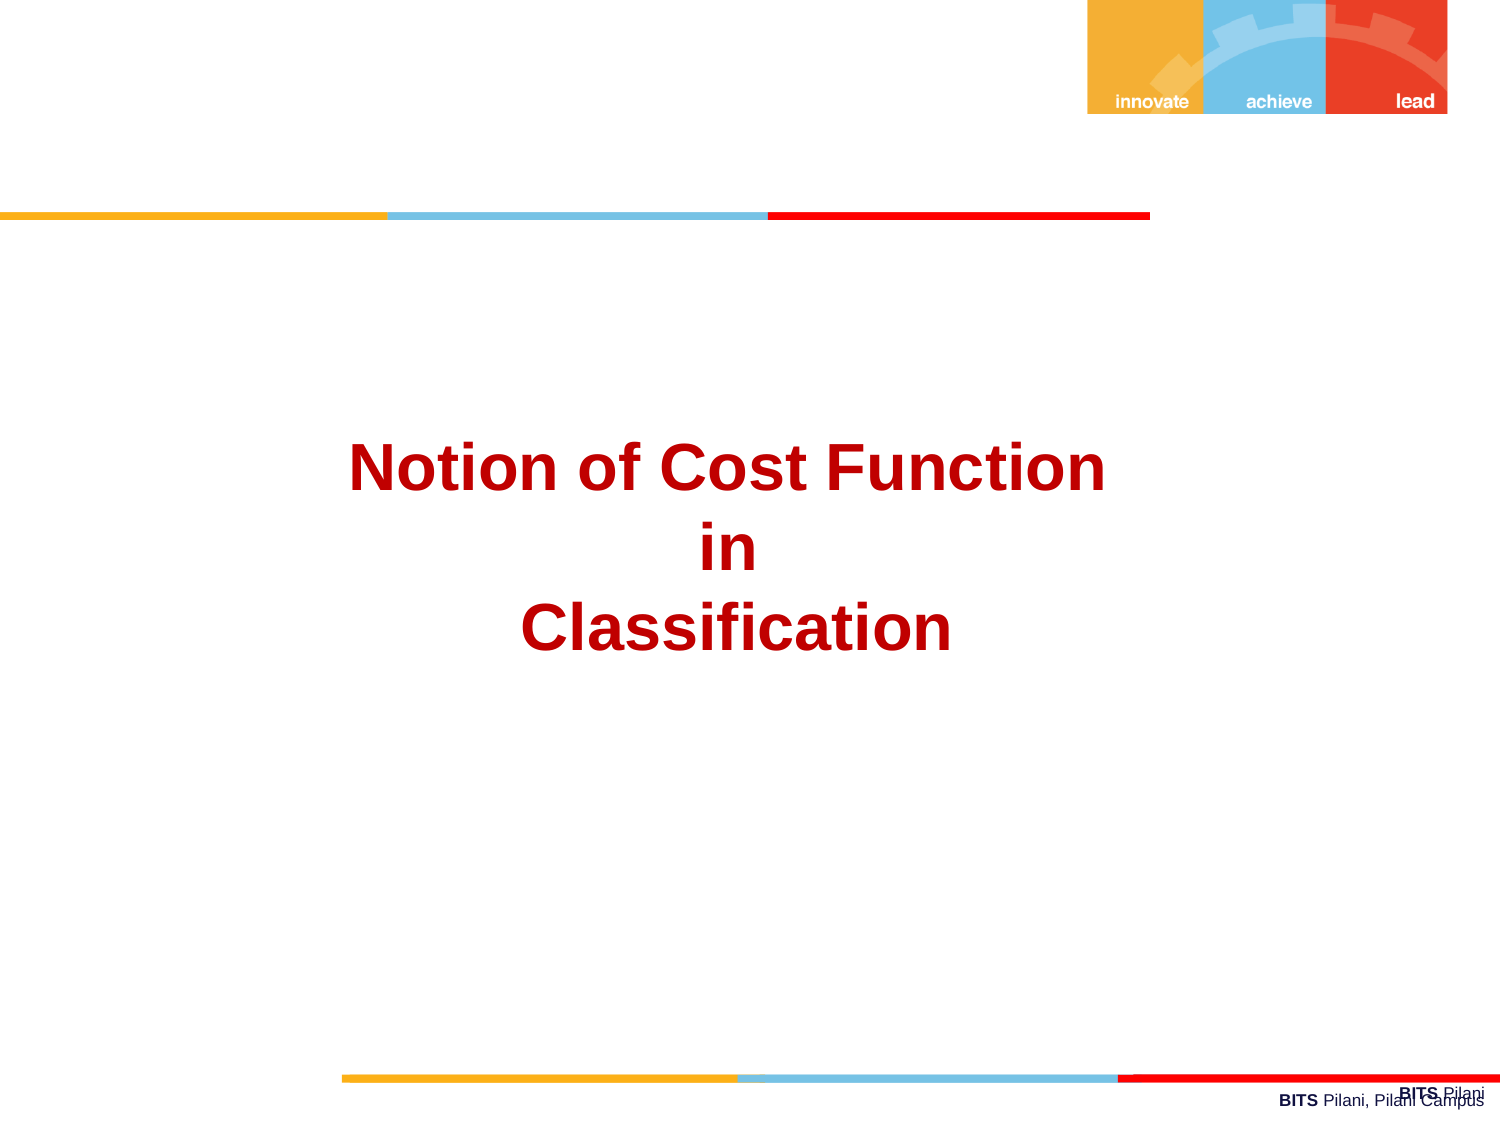

# Notion of Cost Function in Classification